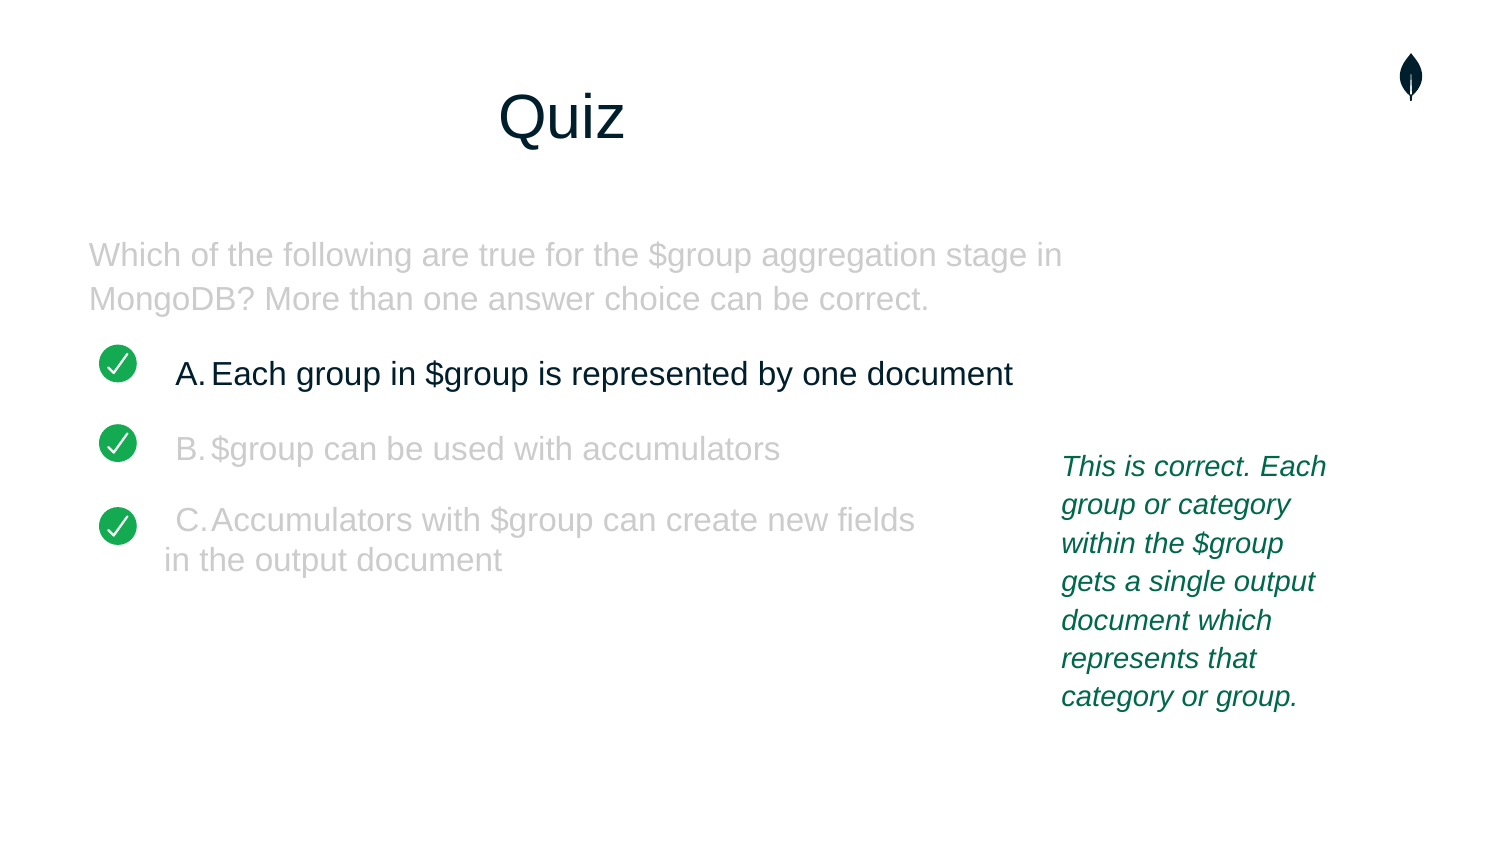

# Quiz
Which of the following are true for the $group aggregation stage in MongoDB? More than one answer choice can be correct.
Each group in $group is represented by one document
$group can be used with accumulators
Accumulators with $group can create new fields
in the output document

This is correct. Each group or category within the $group gets a single output document which represents that category or group.